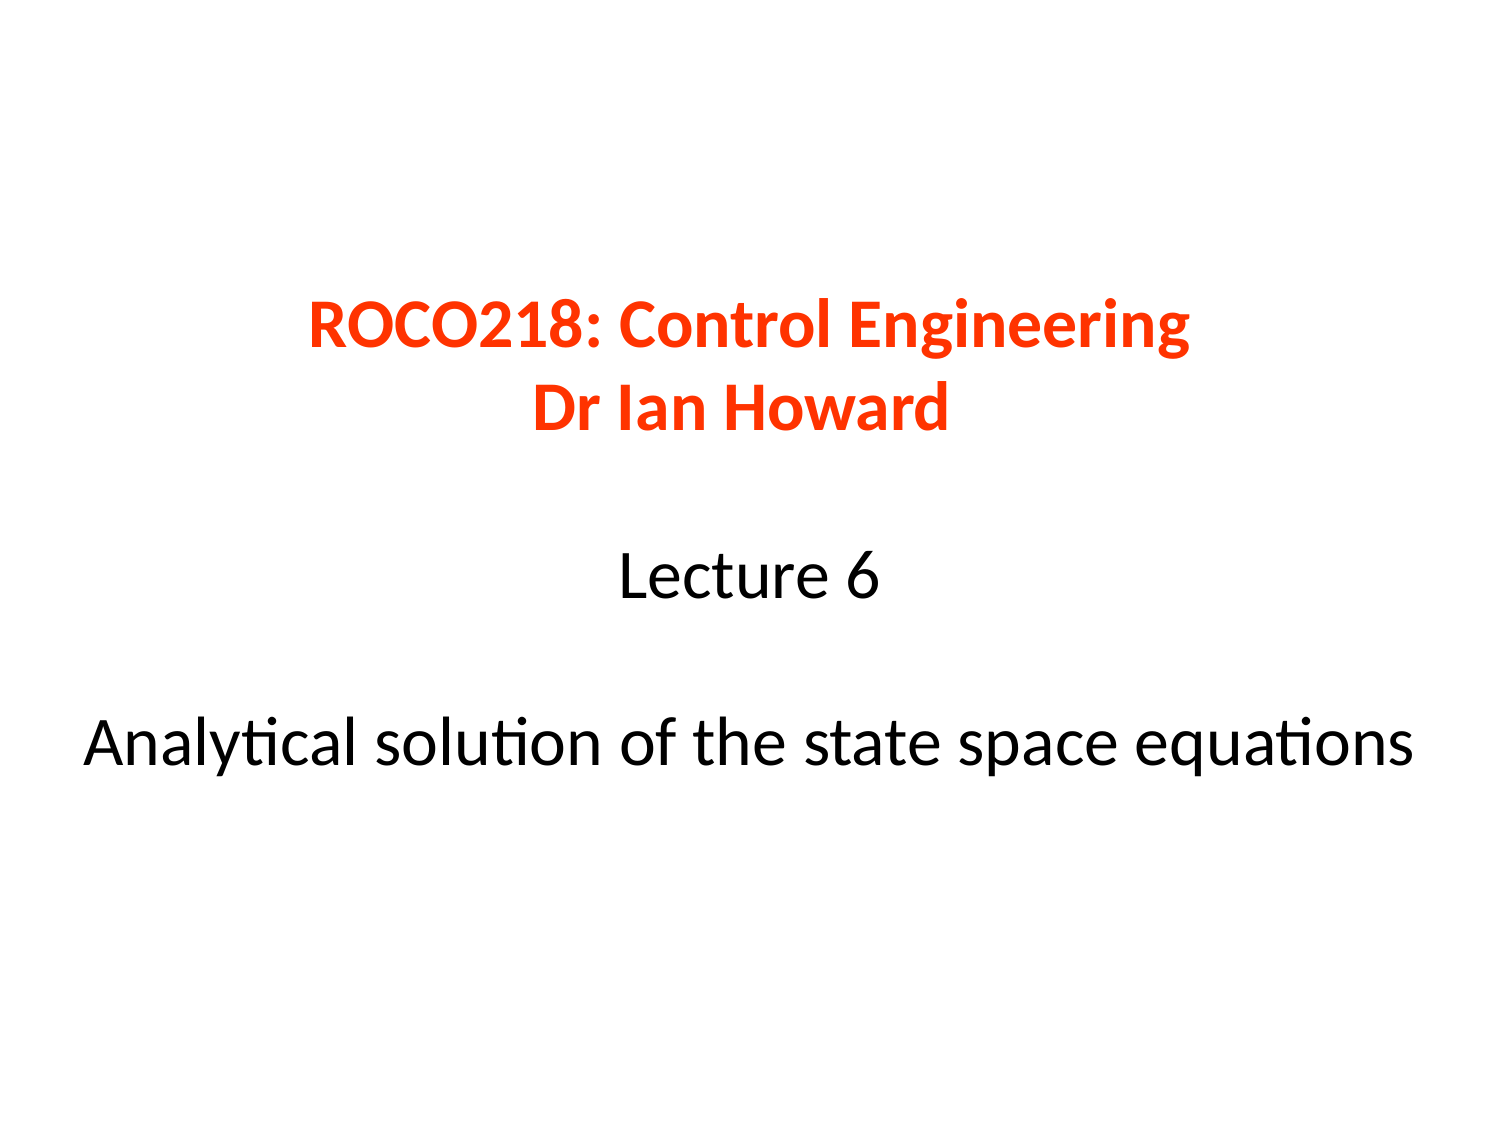

# ROCO218: Control Engineering Dr Ian Howard Lecture 6 Analytical solution of the state space equations